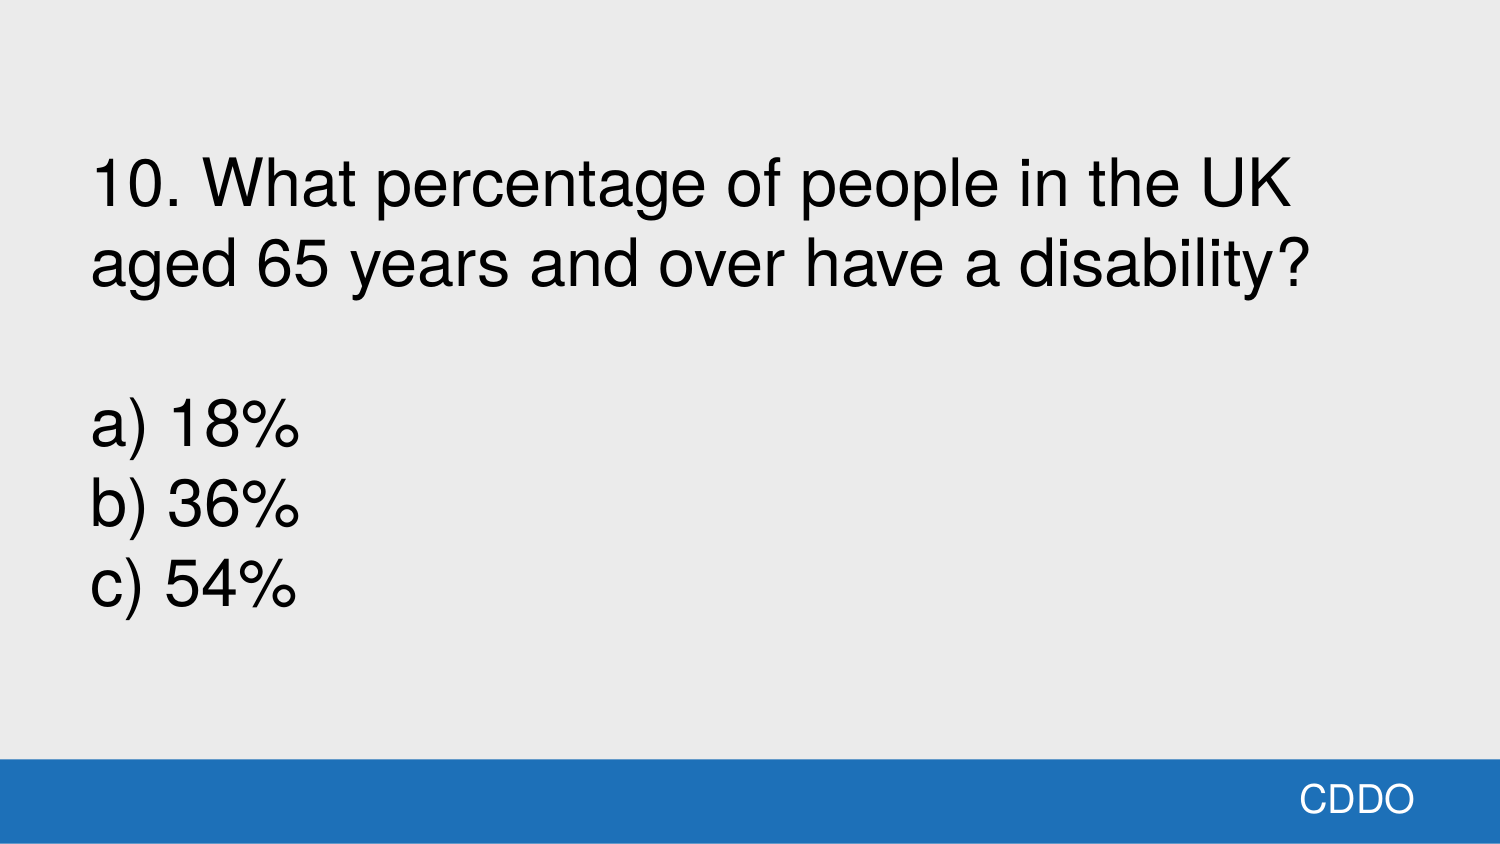

10. What percentage of people in the UK
aged 65 years and over have a disability?

a) 18%
b) 36%
c) 54%